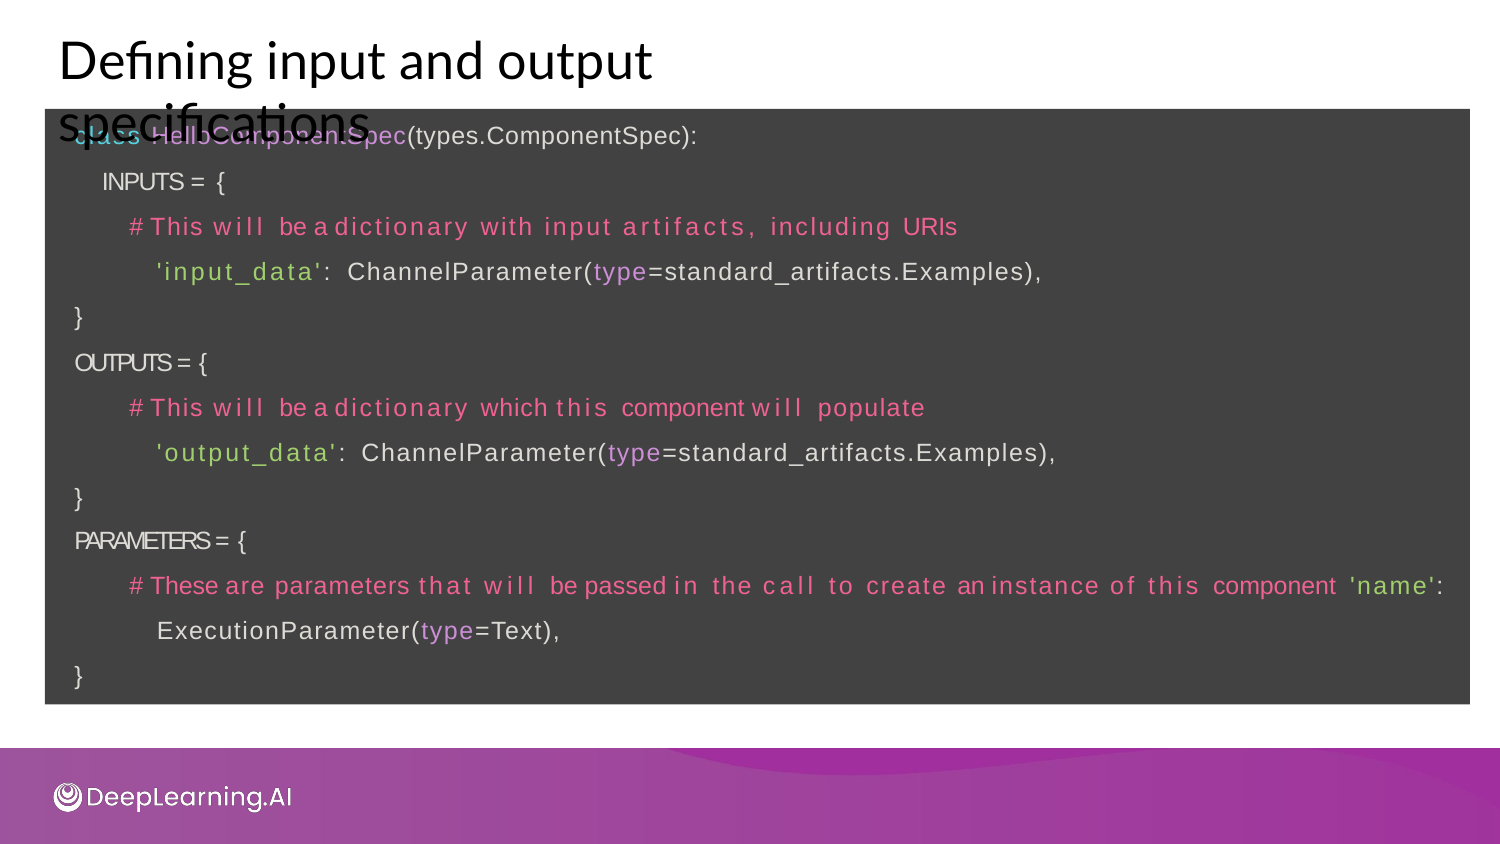

# Deﬁning input and output speciﬁcations
class HelloComponentSpec(types.ComponentSpec):  INPUTS = {
# This will be a dictionary with input artifacts, including URIs  'input_data': ChannelParameter(type=standard_artifacts.Examples),
}
OUTPUTS = {
# This will be a dictionary which this component will populate  'output_data': ChannelParameter(type=standard_artifacts.Examples),
}
PARAMETERS = {
# These are parameters that will be passed in the call to create an instance of this component  'name': ExecutionParameter(type=Text),
}